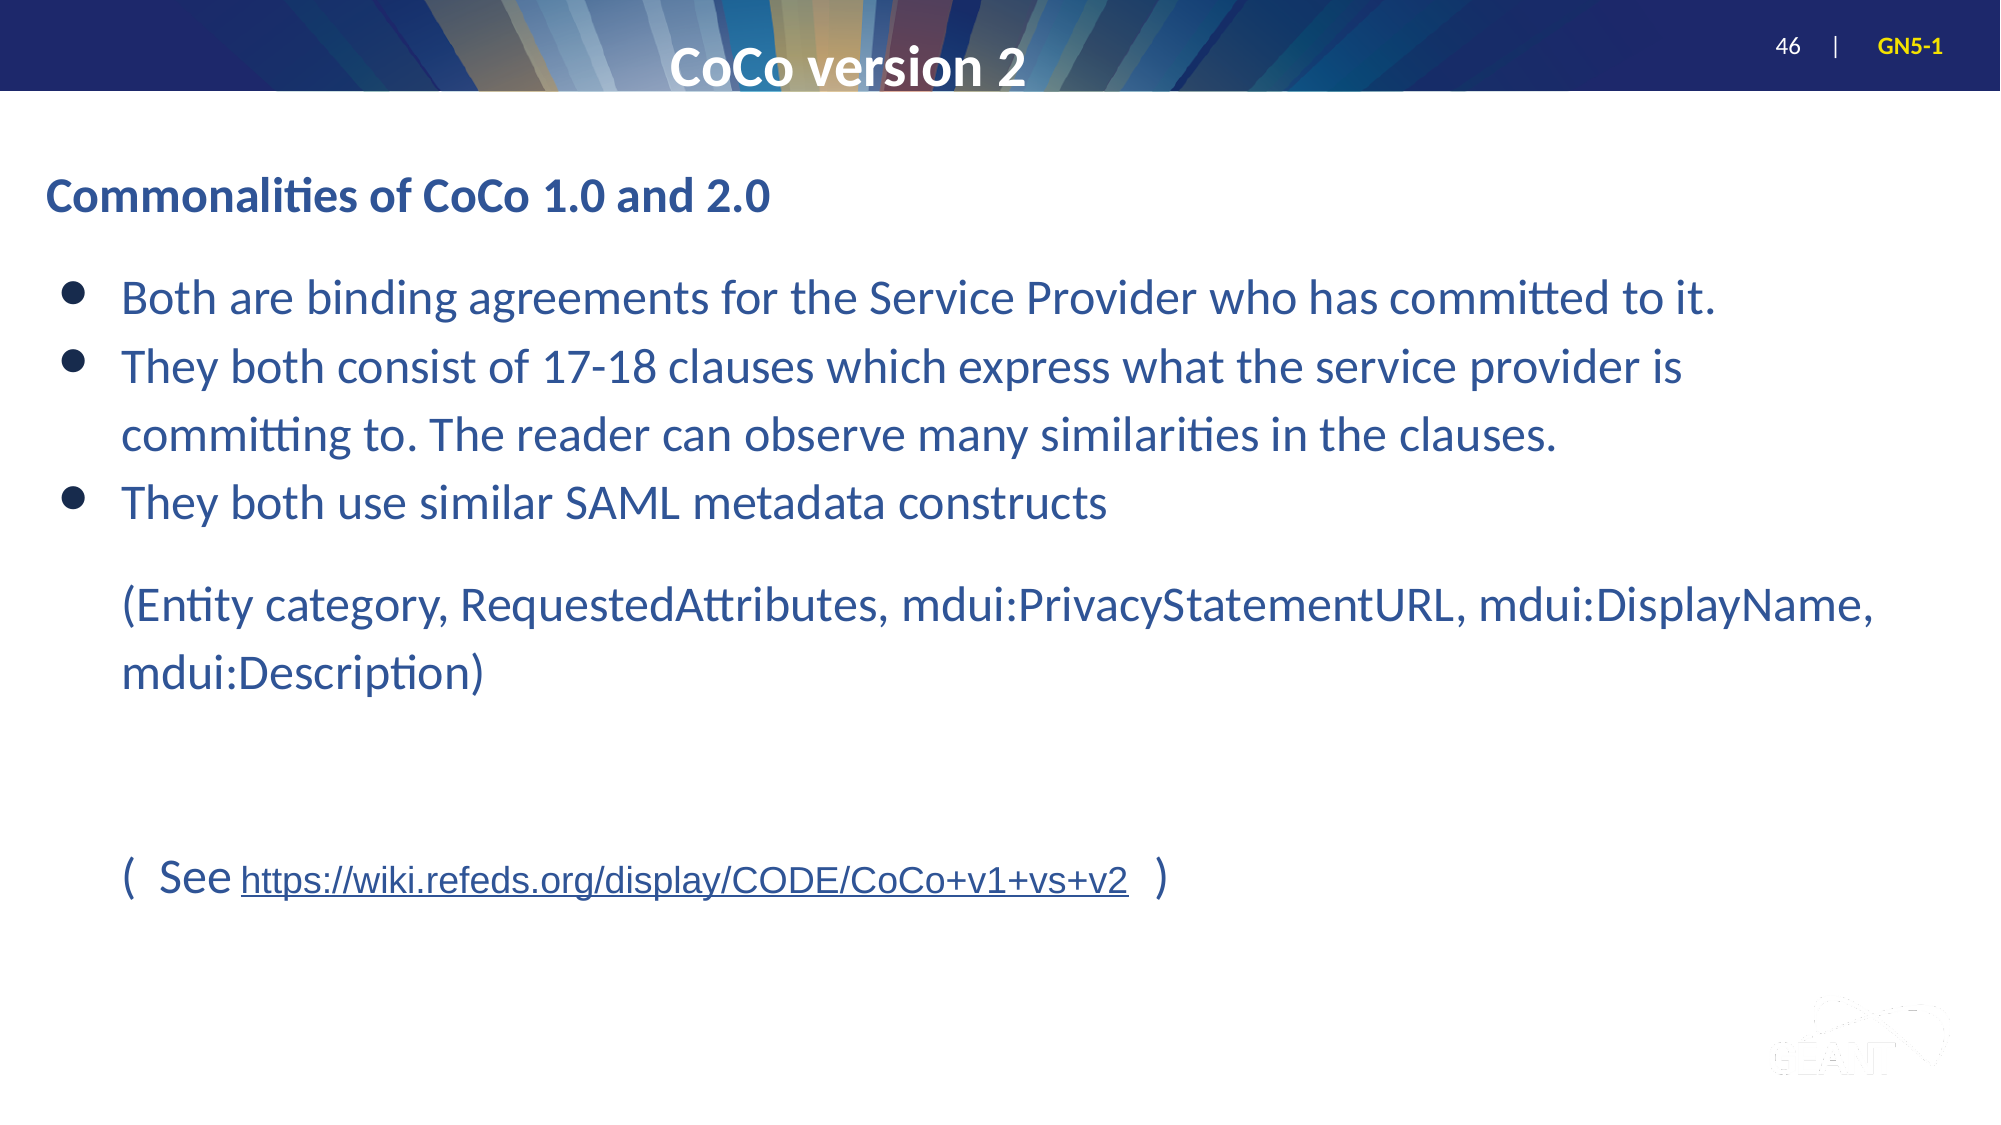

# CoCo version 2
Commonalities of CoCo 1.0 and 2.0
Both are binding agreements for the Service Provider who has committed to it.
They both consist of 17-18 clauses which express what the service provider is committing to. The reader can observe many similarities in the clauses.
They both use similar SAML metadata constructs
(Entity category, RequestedAttributes, mdui:PrivacyStatementURL, mdui:DisplayName, mdui:Description)

(  See https://wiki.refeds.org/display/CODE/CoCo+v1+vs+v2   )